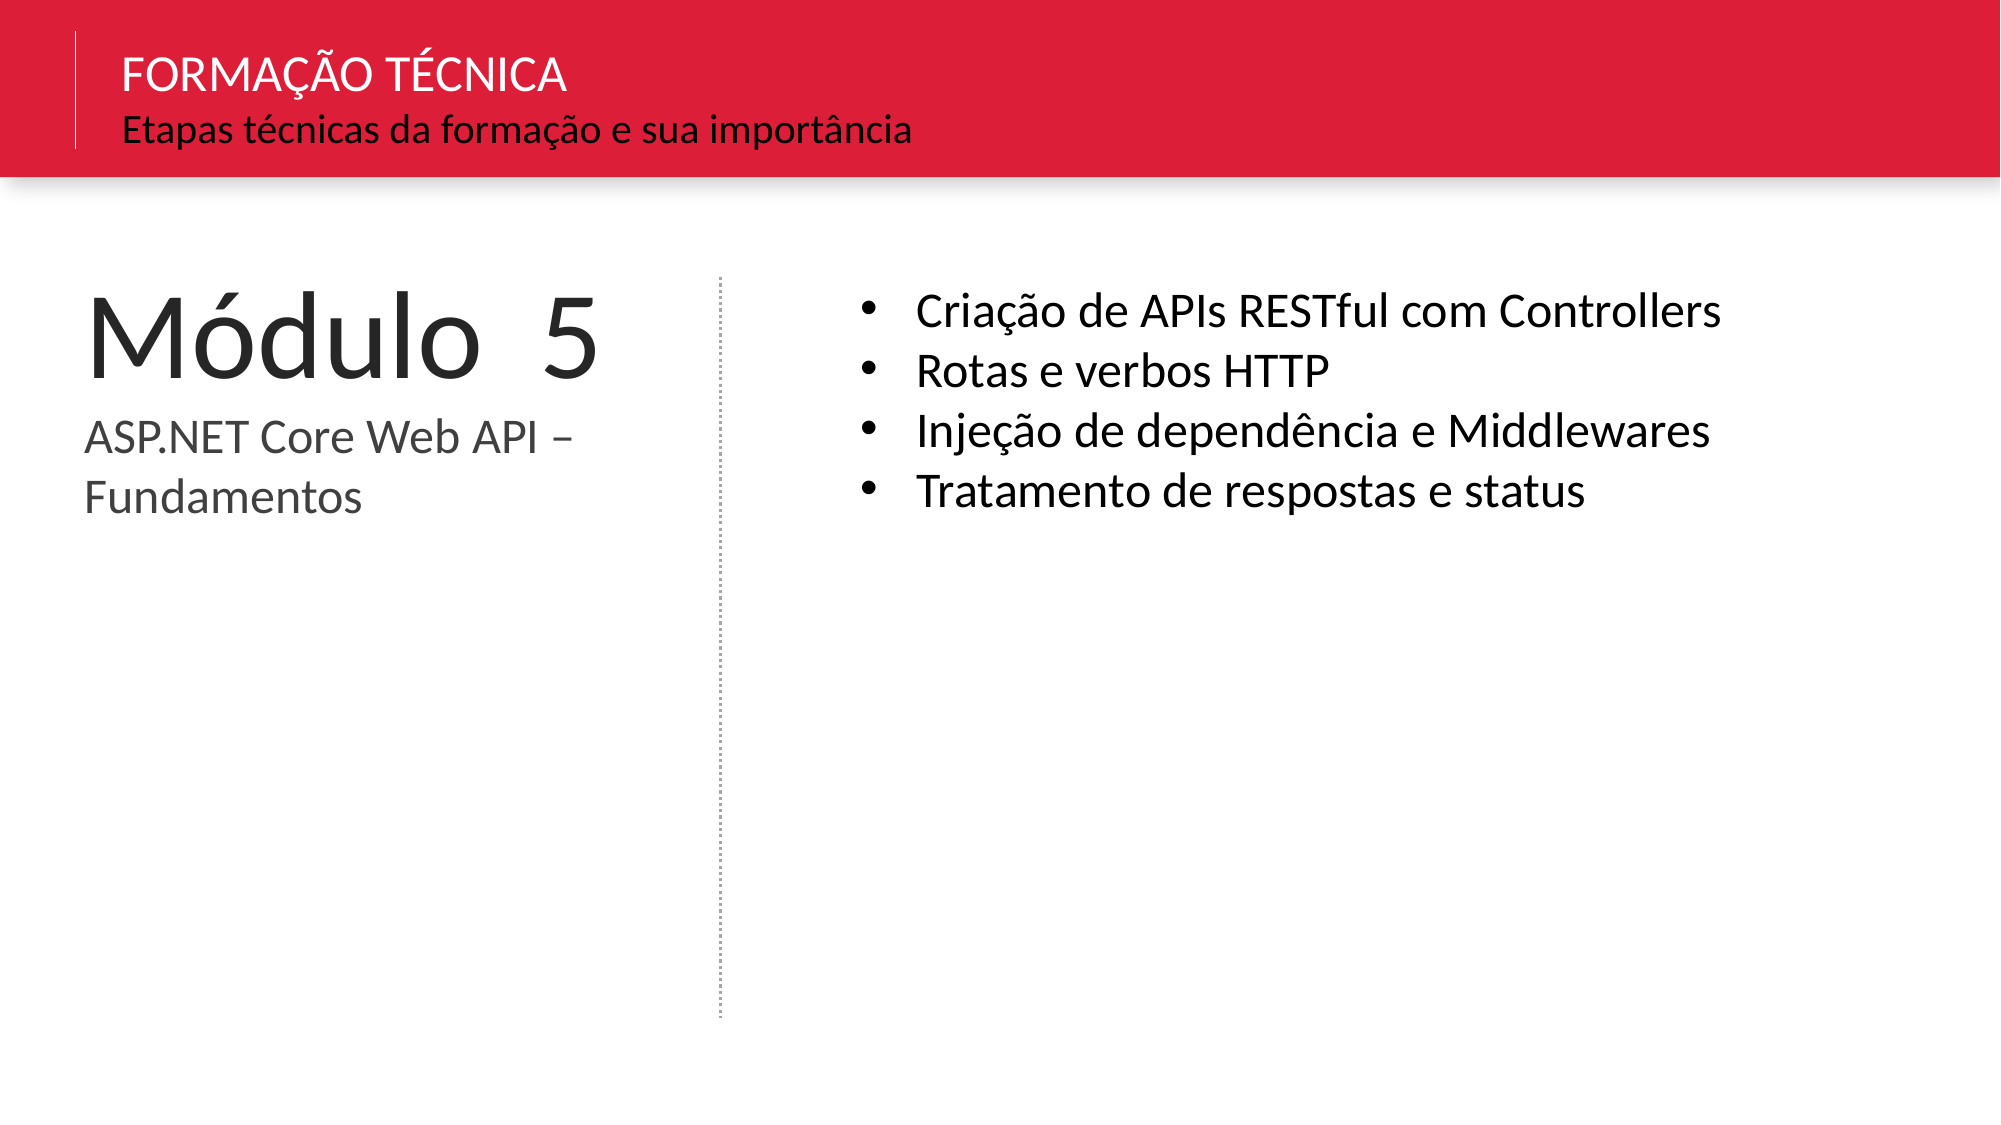

FORMAÇÃO TÉCNICA
Etapas técnicas da formação e sua importância
Módulo  5
ASP.NET Core Web API –
Fundamentos
Criação de APIs RESTful com Controllers
Rotas e verbos HTTP
Injeção de dependência e Middlewares
Tratamento de respostas e status